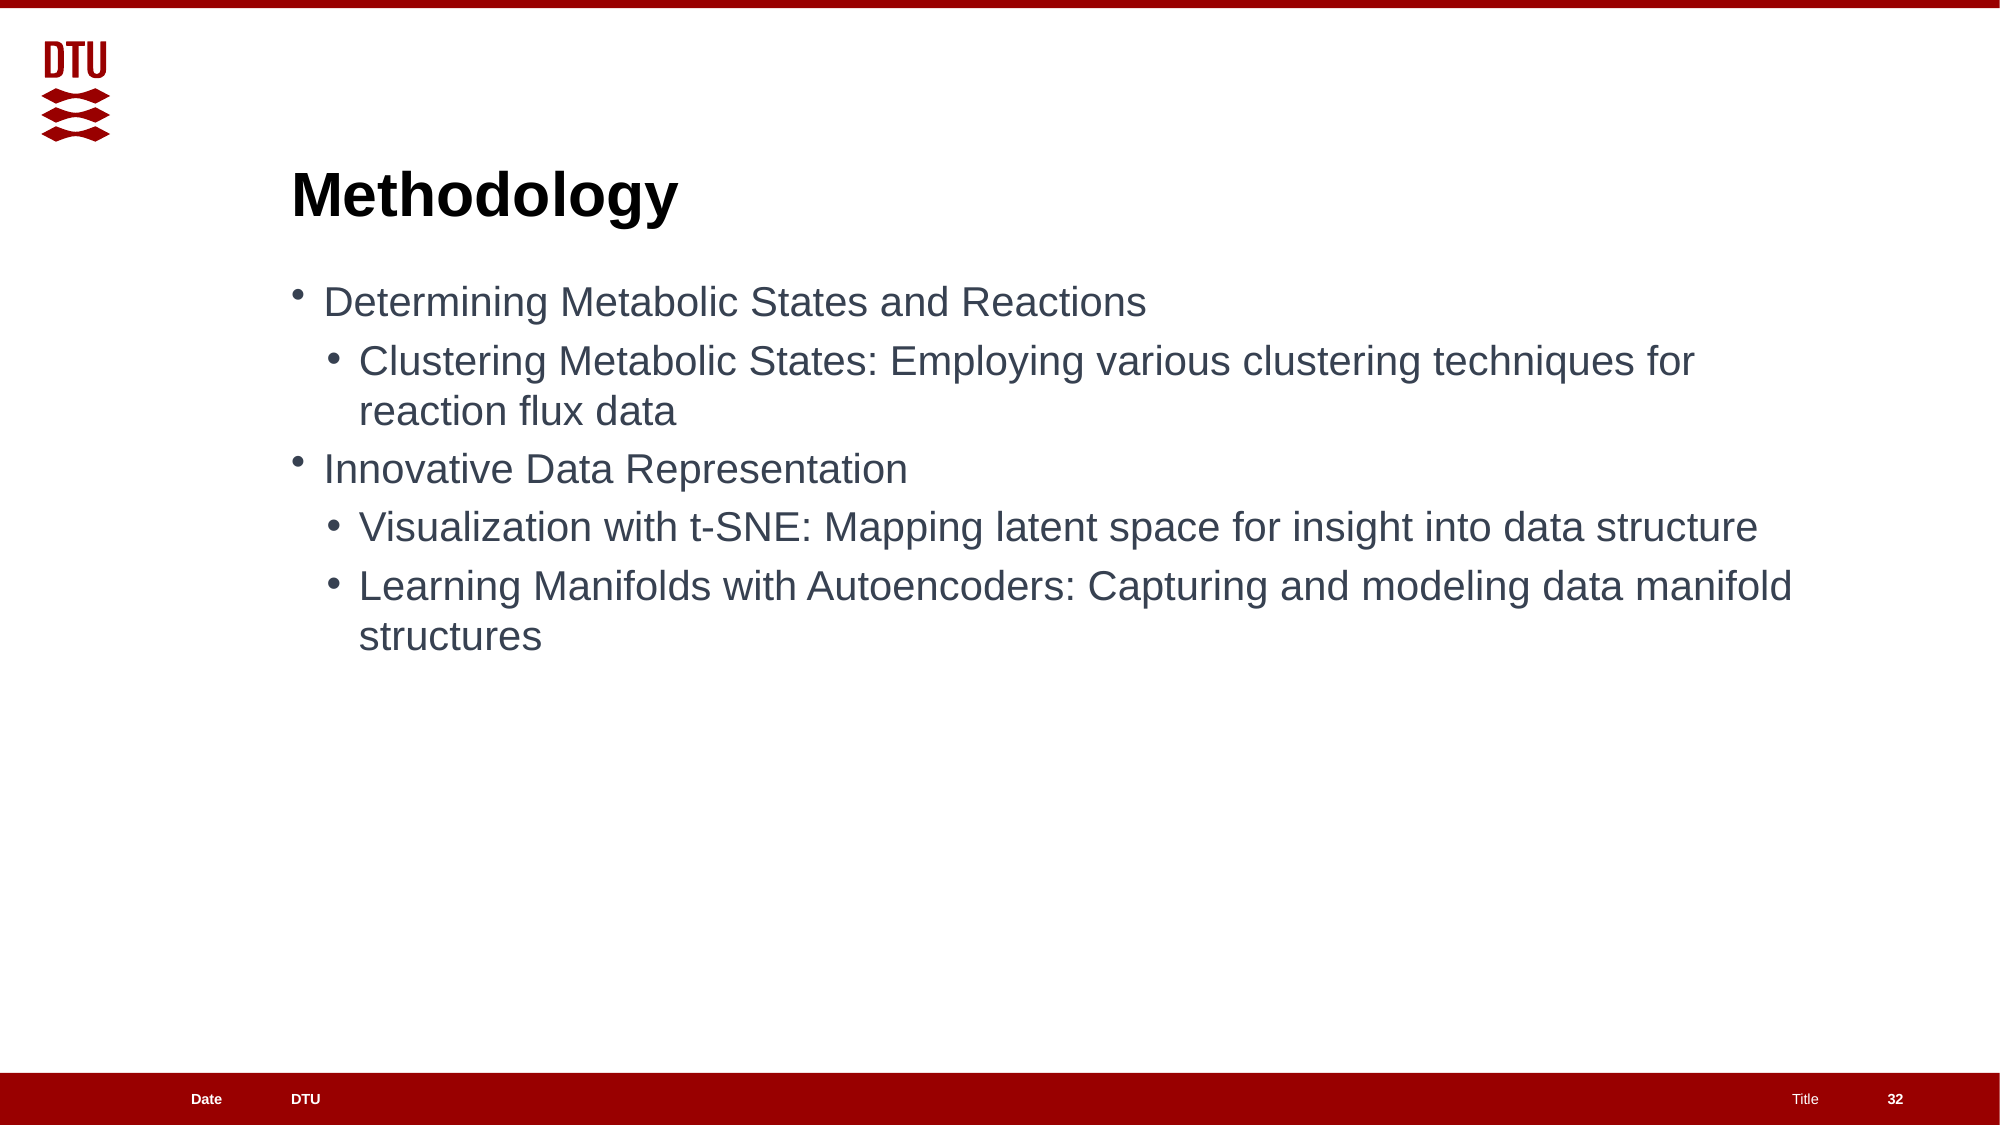

# Methodology
Determining Metabolic States and Reactions
Clustering Metabolic States: Employing various clustering techniques for reaction flux data
Innovative Data Representation
Visualization with t-SNE: Mapping latent space for insight into data structure
Learning Manifolds with Autoencoders: Capturing and modeling data manifold structures
32